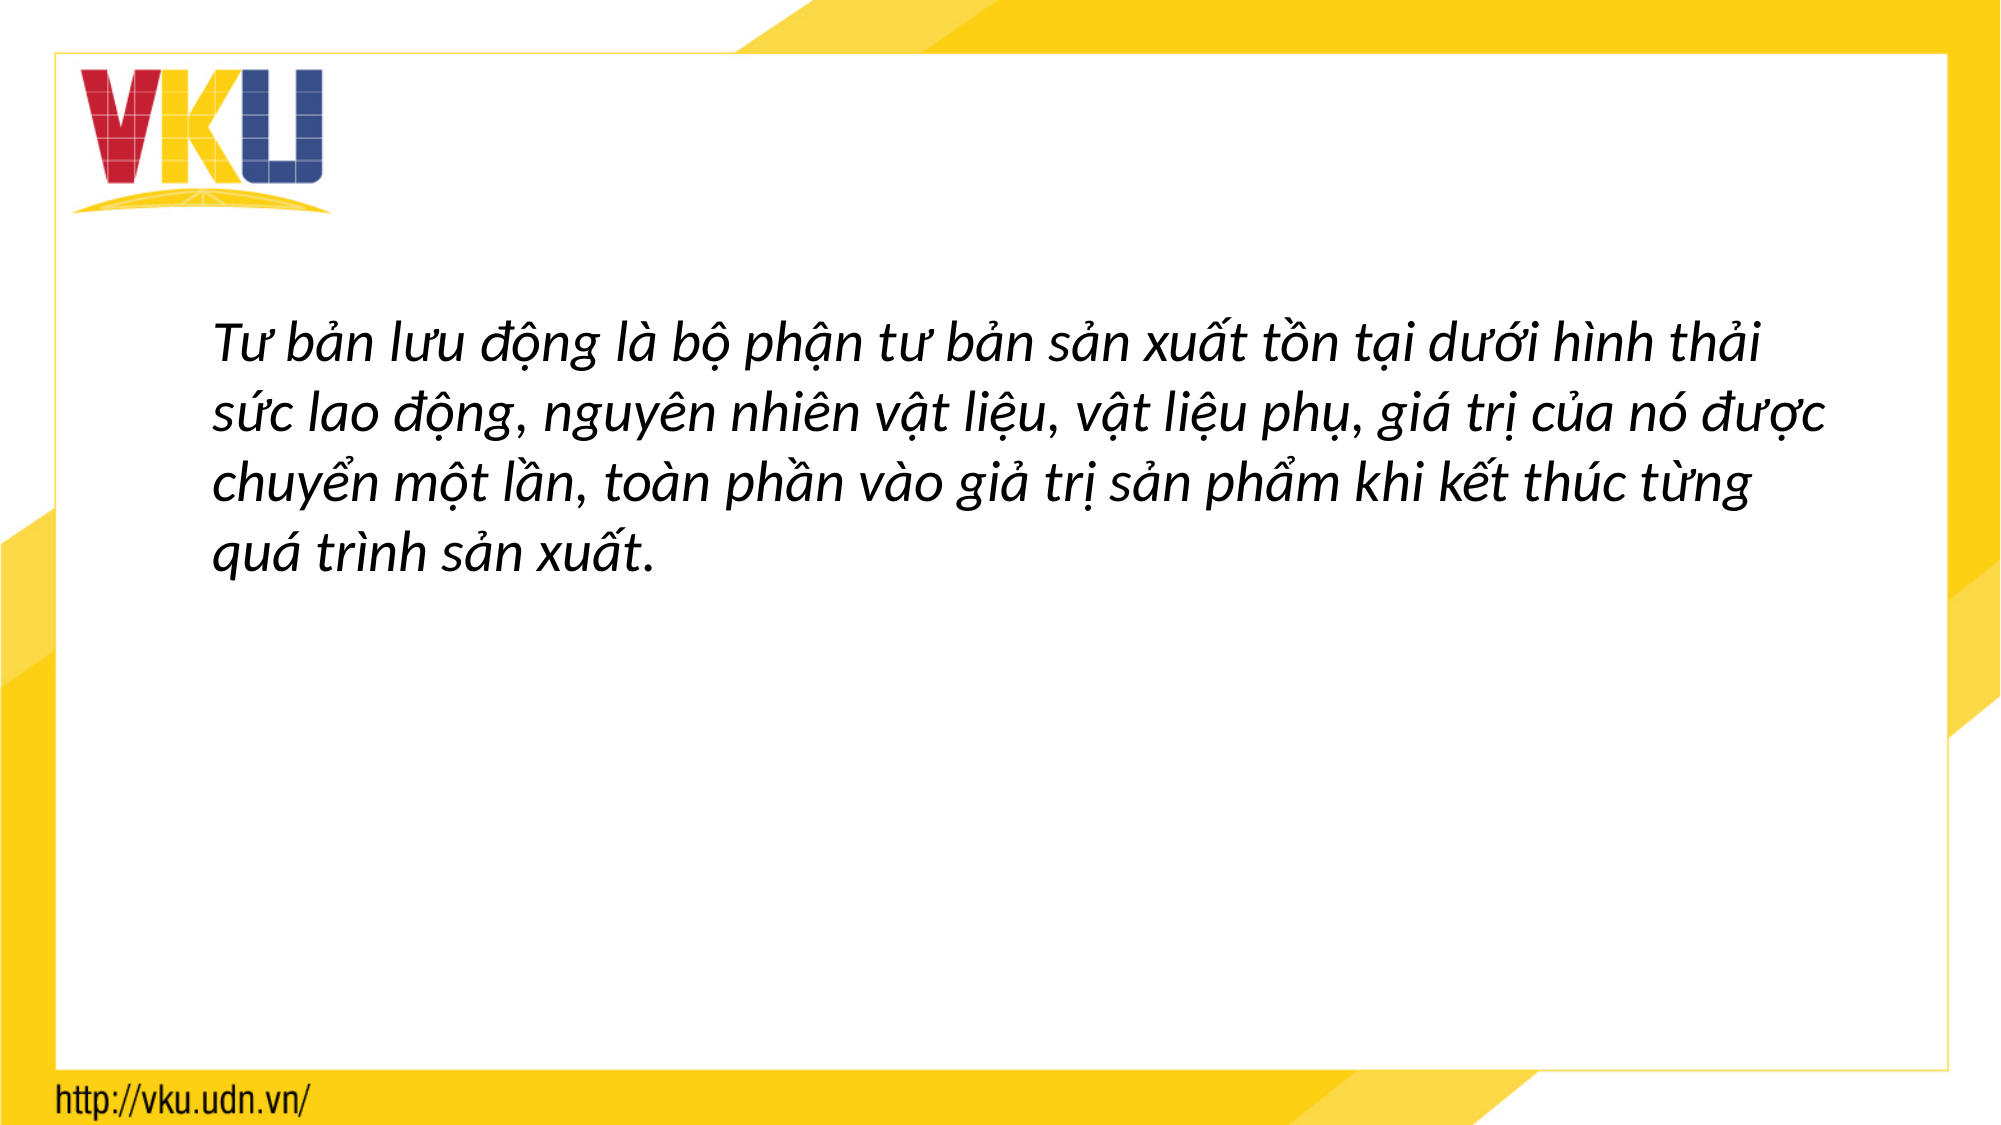

Tư bản lưu động là bộ phận tư bản sản xuất tồn tại dưới hình thải sức lao động, nguyên nhiên vật liệu, vật liệu phụ, giá trị của nó được chuyển một lần, toàn phần vào giả trị sản phẩm khi kết thúc từng quá trình sản xuất.